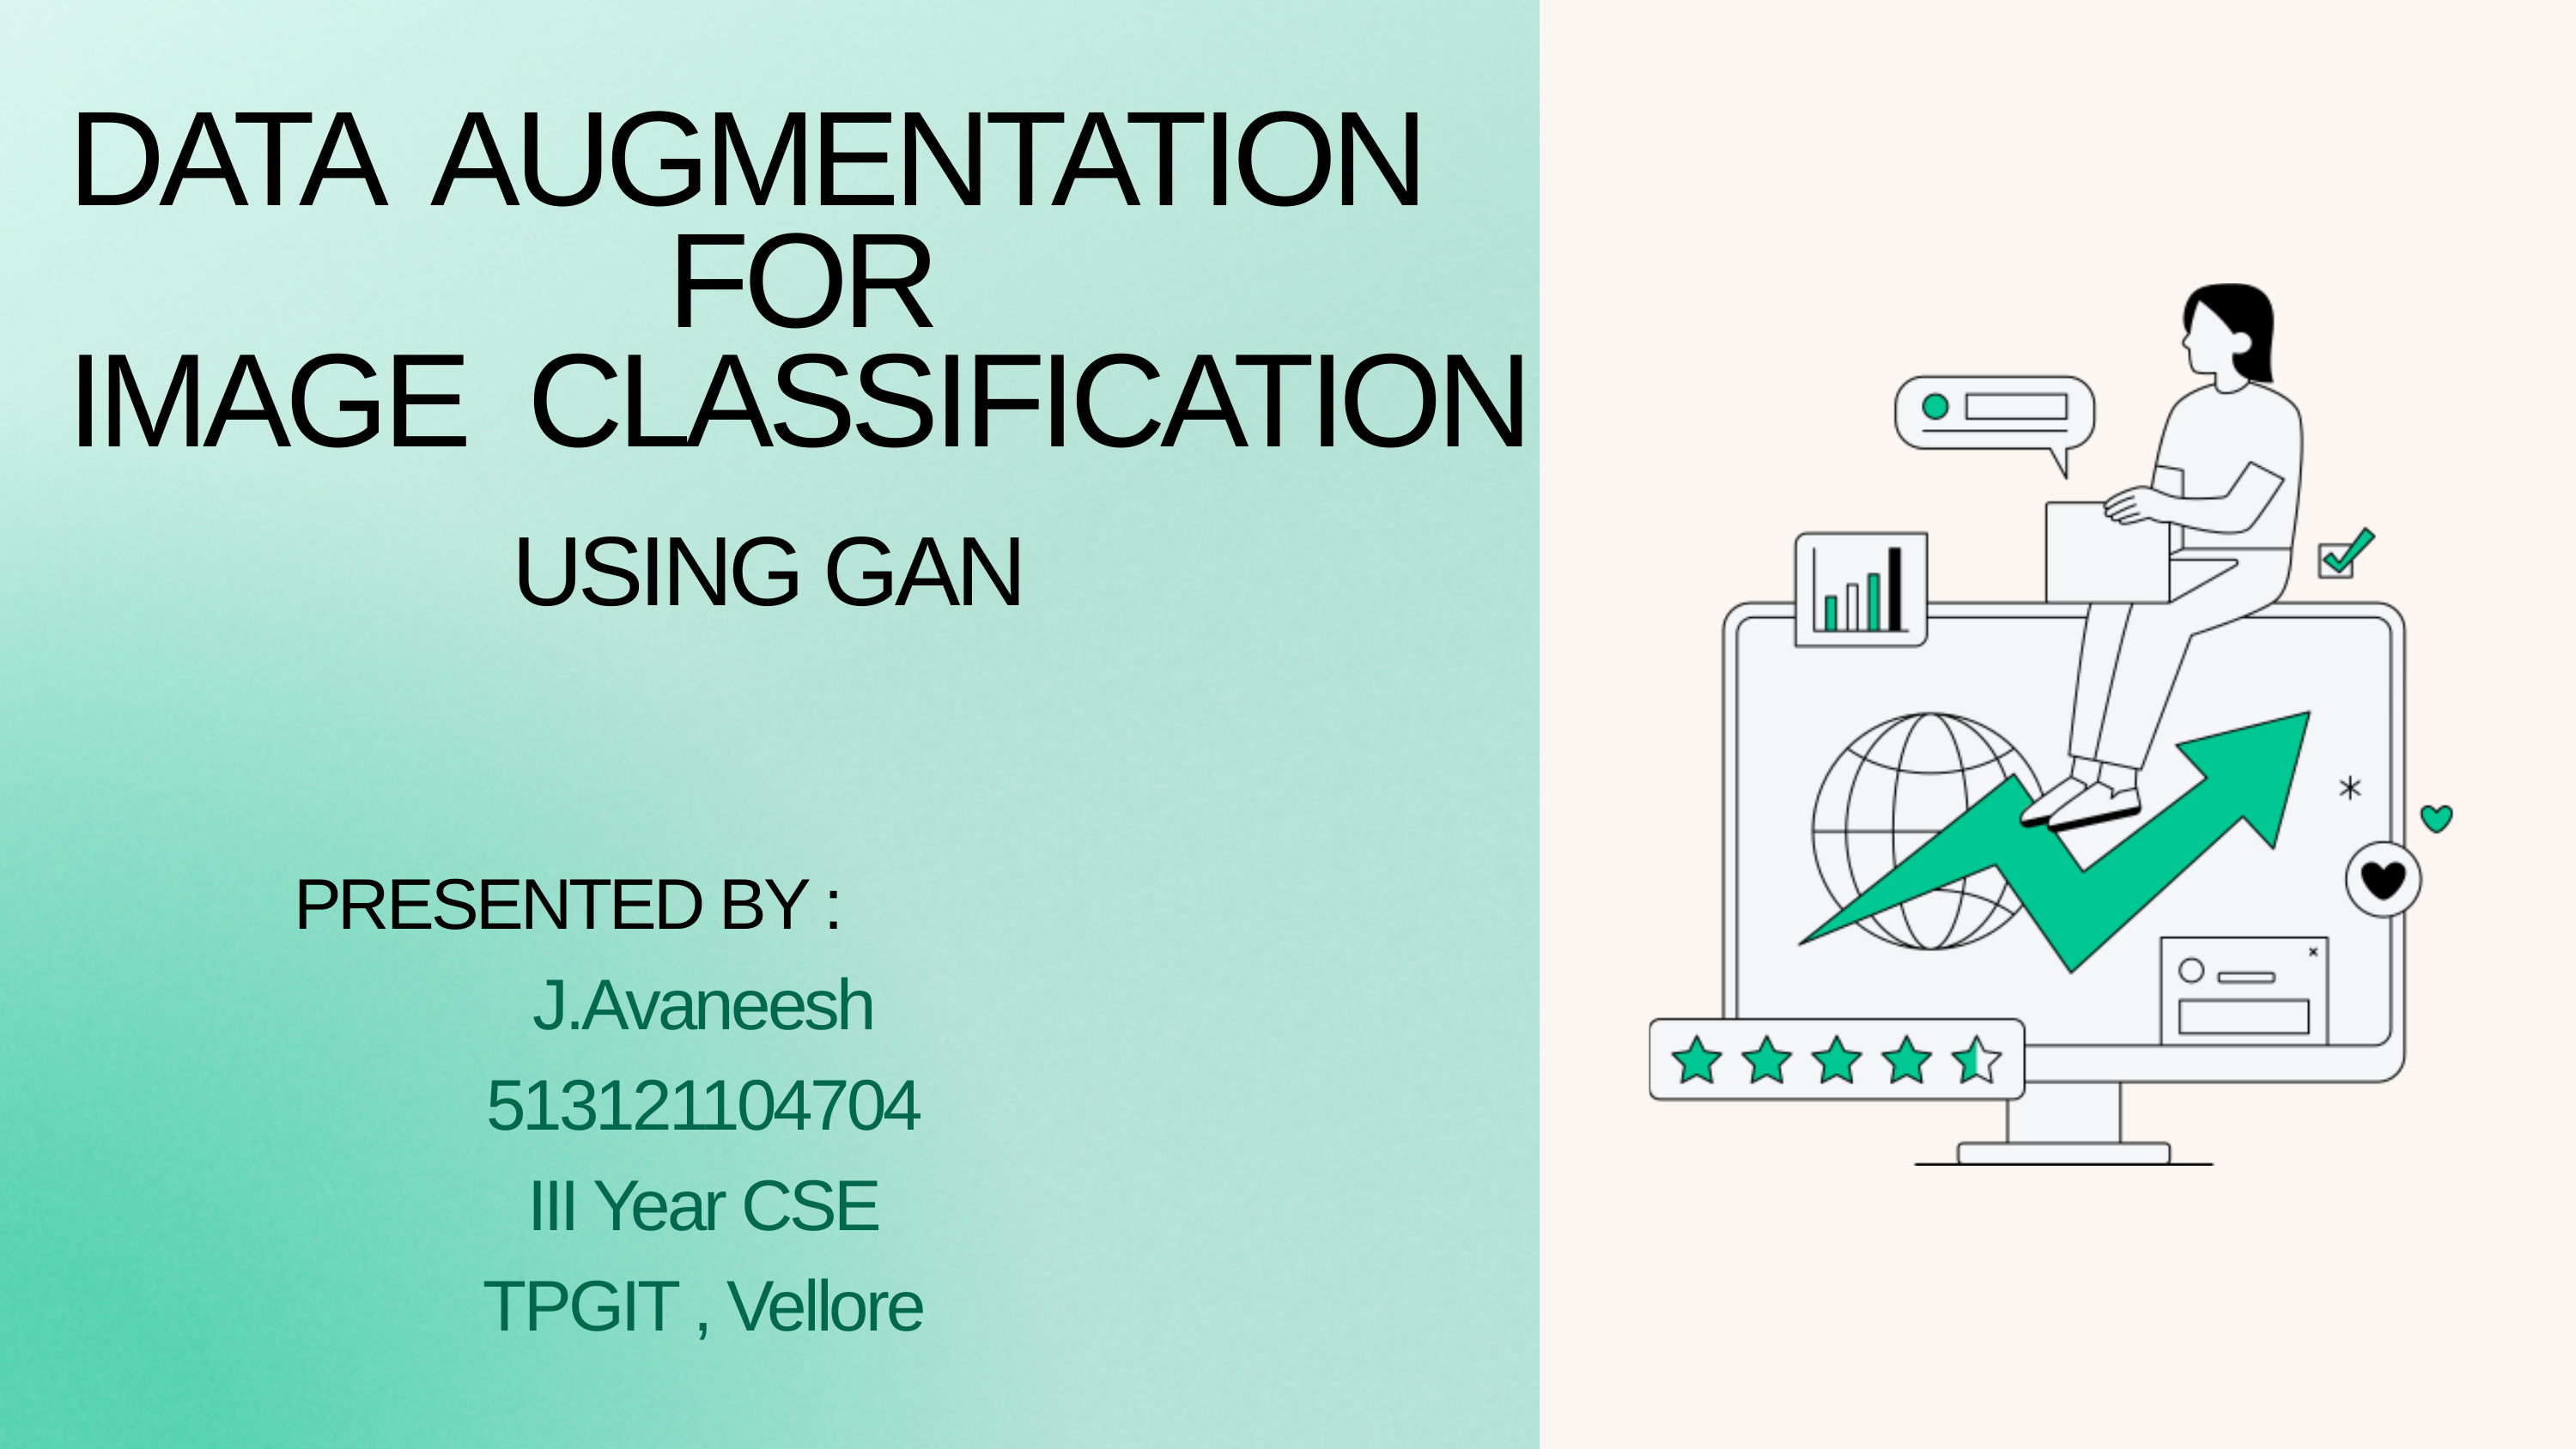

DATA  AUGMENTATION
  FOR
  IMAGE  CLASSIFICATION

USING GAN
PRESENTED BY :
J.Avaneesh
513121104704
III Year CSE
TPGIT , Vellore